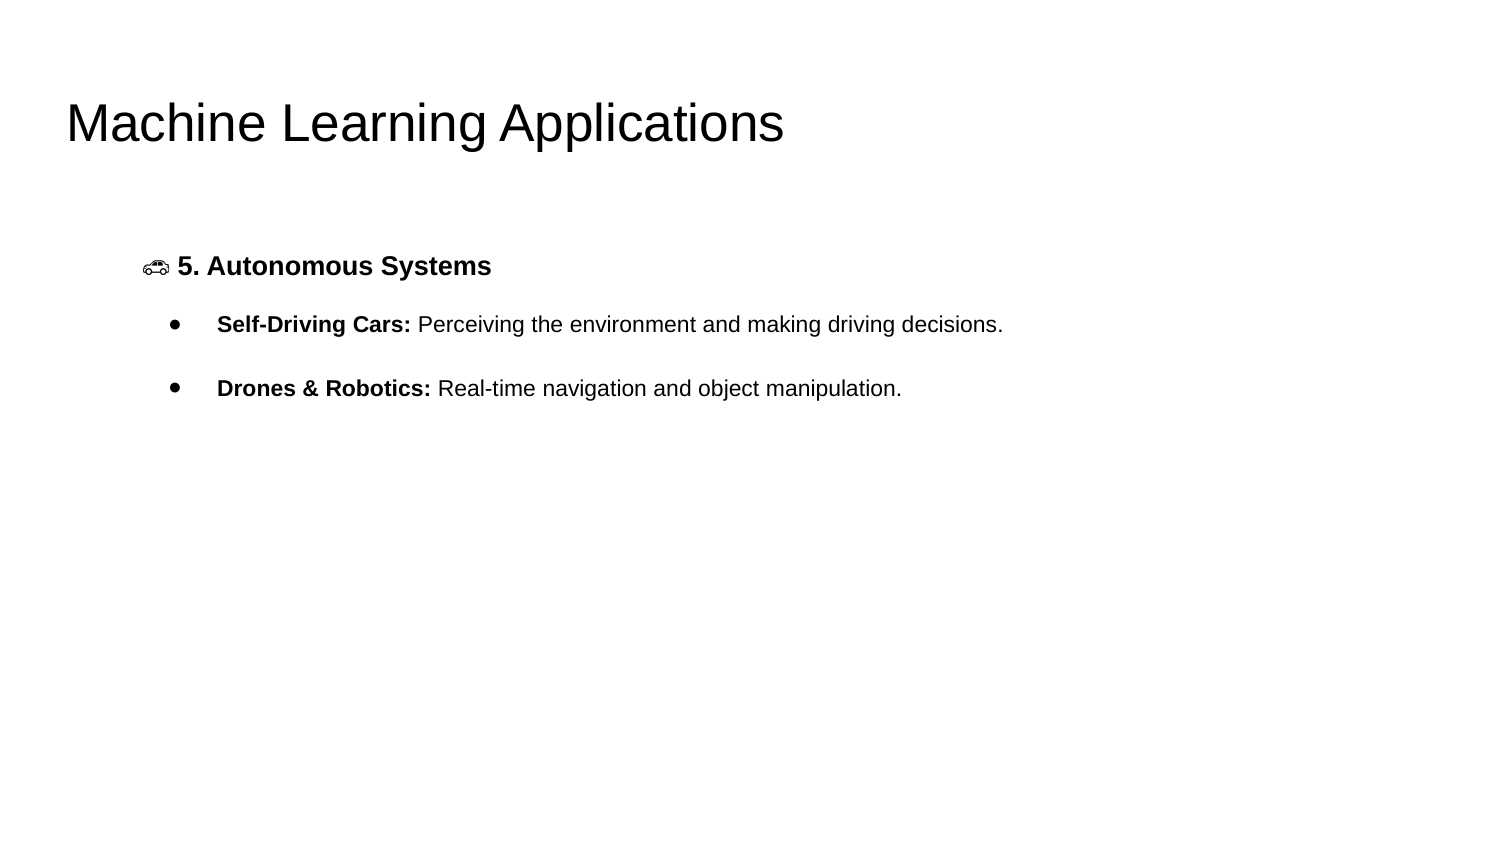

# Machine Learning Applications
🚗 5. Autonomous Systems
Self-Driving Cars: Perceiving the environment and making driving decisions.
Drones & Robotics: Real-time navigation and object manipulation.